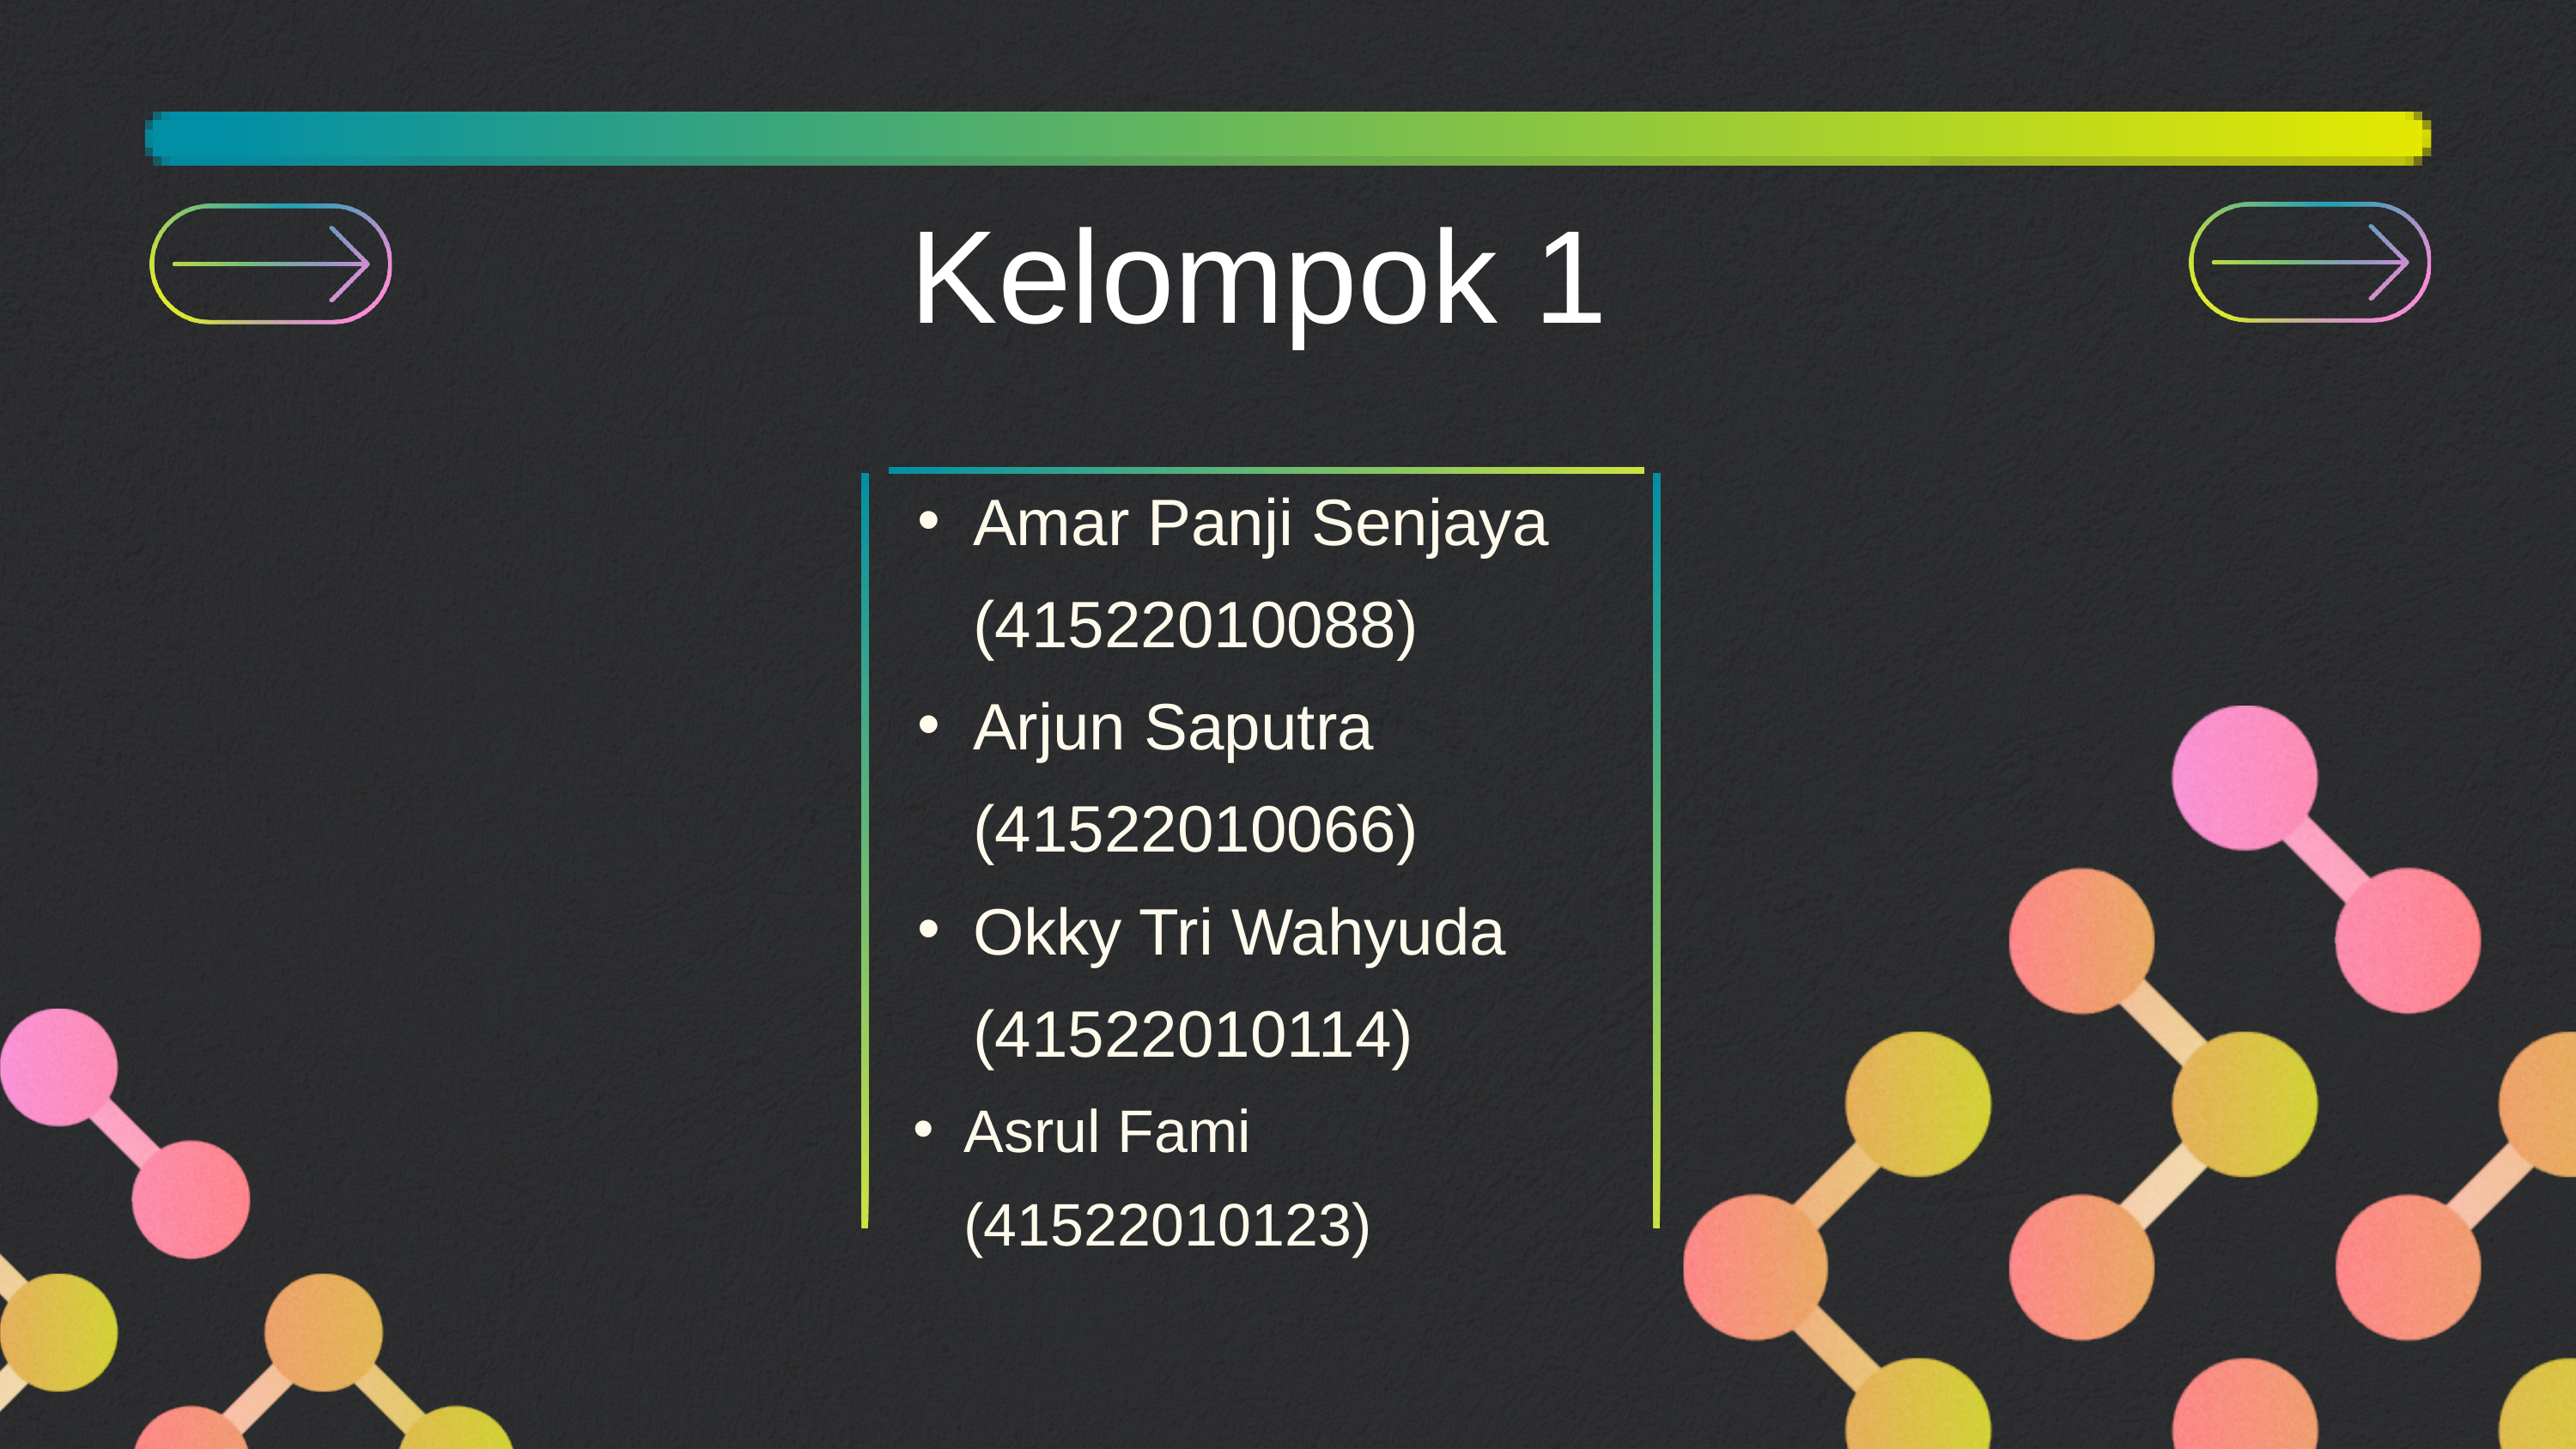

Kelompok 1

Amar Panji Senjaya (41522010088)
Arjun Saputra (41522010066)
Okky Tri Wahyuda (41522010114)
Asrul Fami (41522010123)